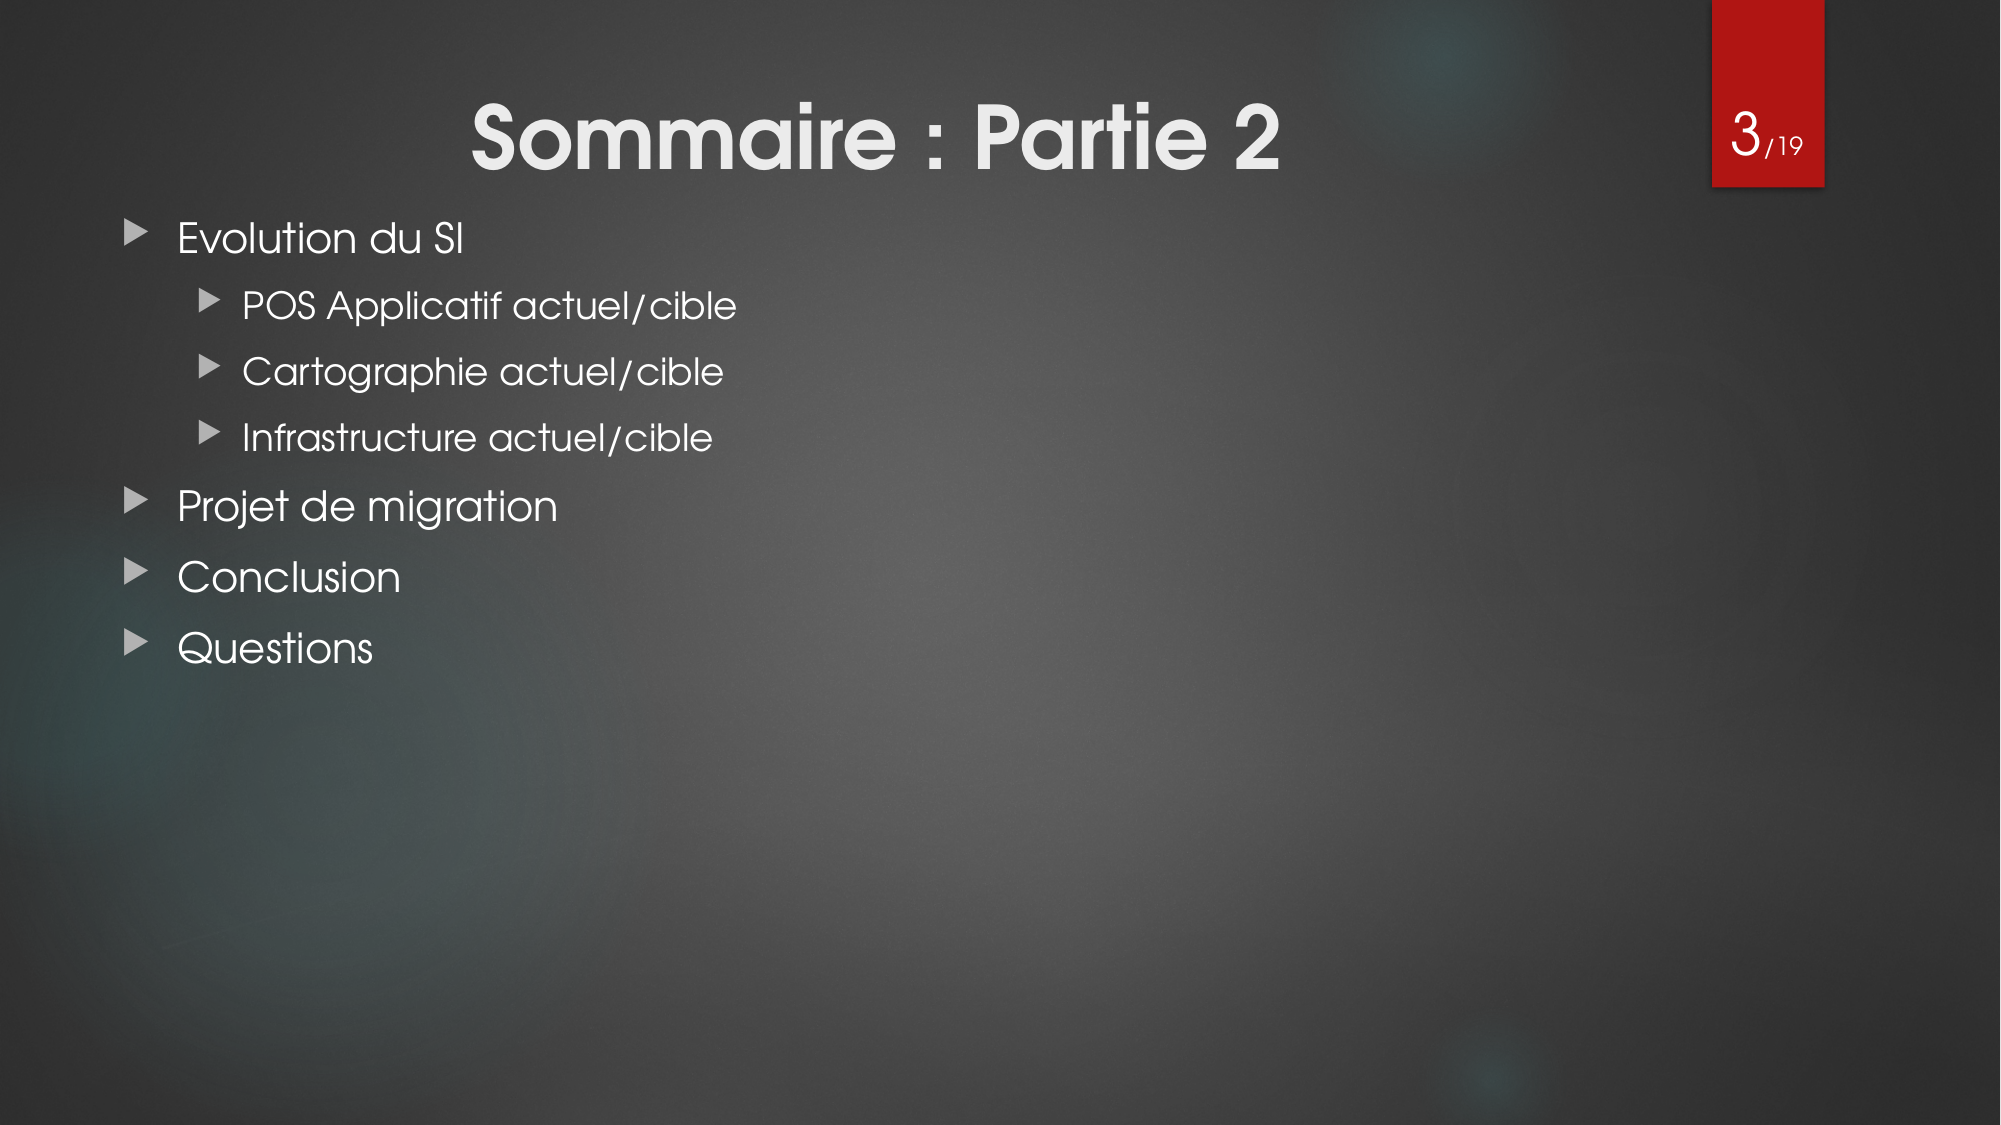

3/19
# Sommaire : Partie 2
Evolution du SI
POS Applicatif actuel/cible
Cartographie actuel/cible
Infrastructure actuel/cible
Projet de migration
Conclusion
Questions